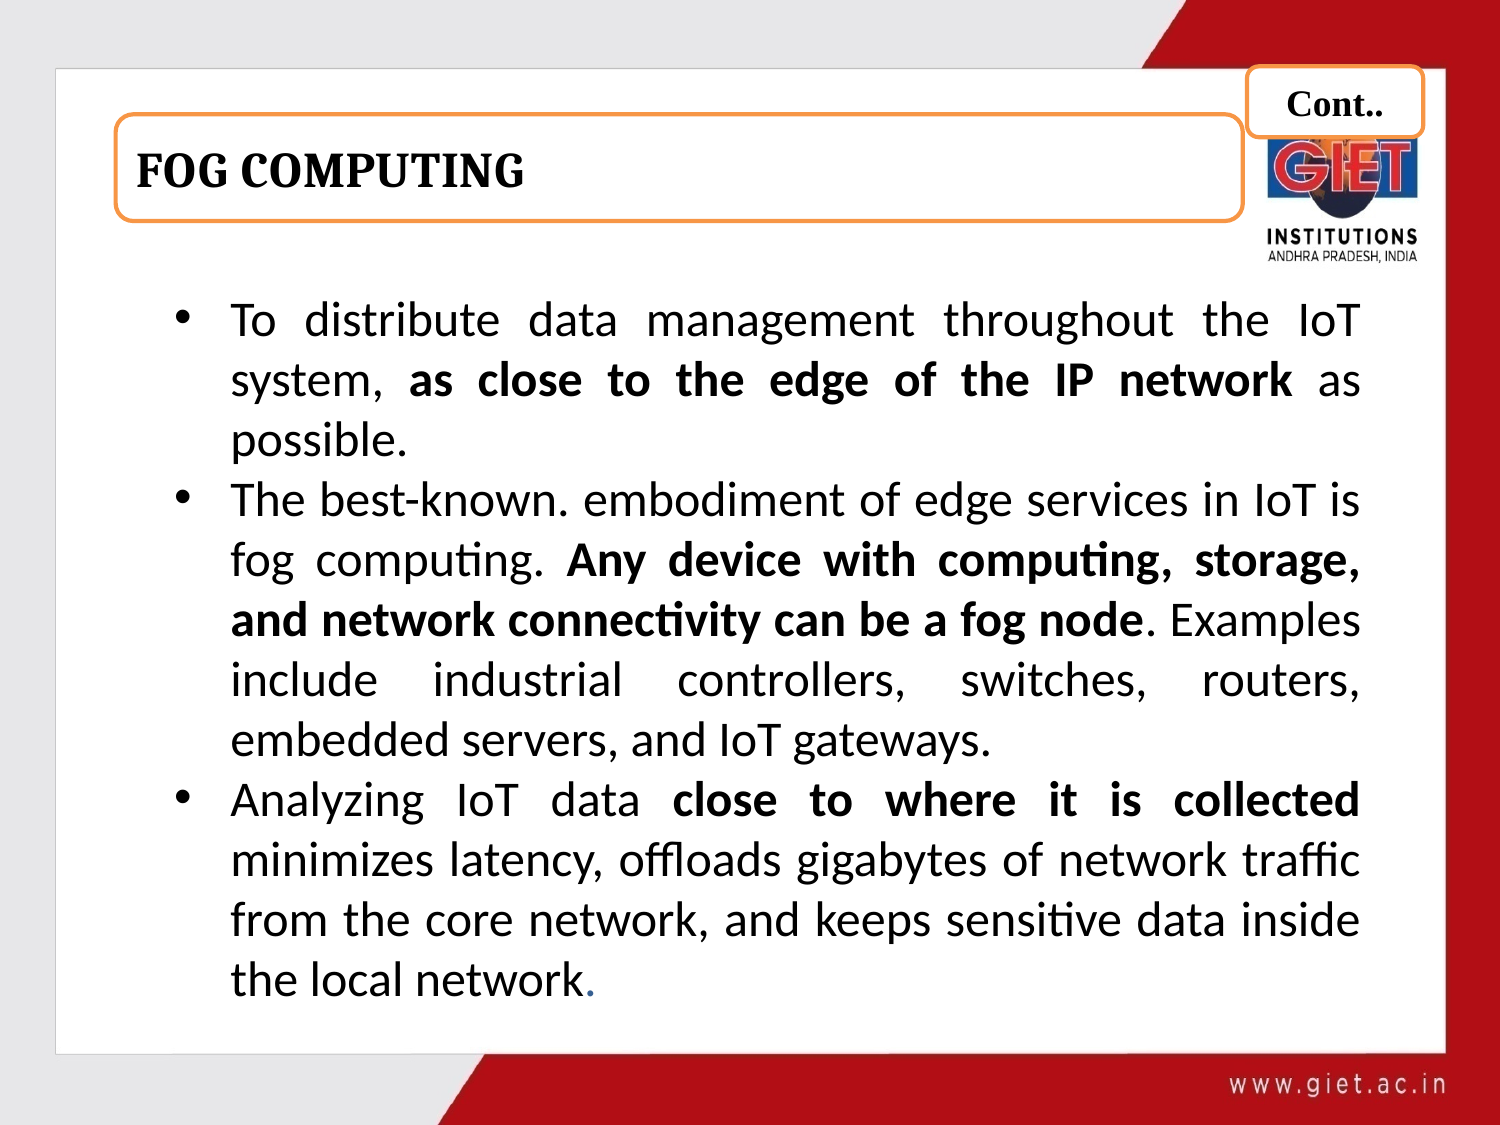

Cont..

FOG COMPUTING

To distribute data management throughout the IoT system, as close to the edge of the IP network as possible.
The best-known. embodiment of edge services in IoT is fog computing. Any device with computing, storage, and network connectivity can be a fog node. Examples include industrial controllers, switches, routers, embedded servers, and IoT gateways.
Analyzing IoT data close to where it is collected minimizes latency, offloads gigabytes of network traffic from the core network, and keeps sensitive data inside the local network.